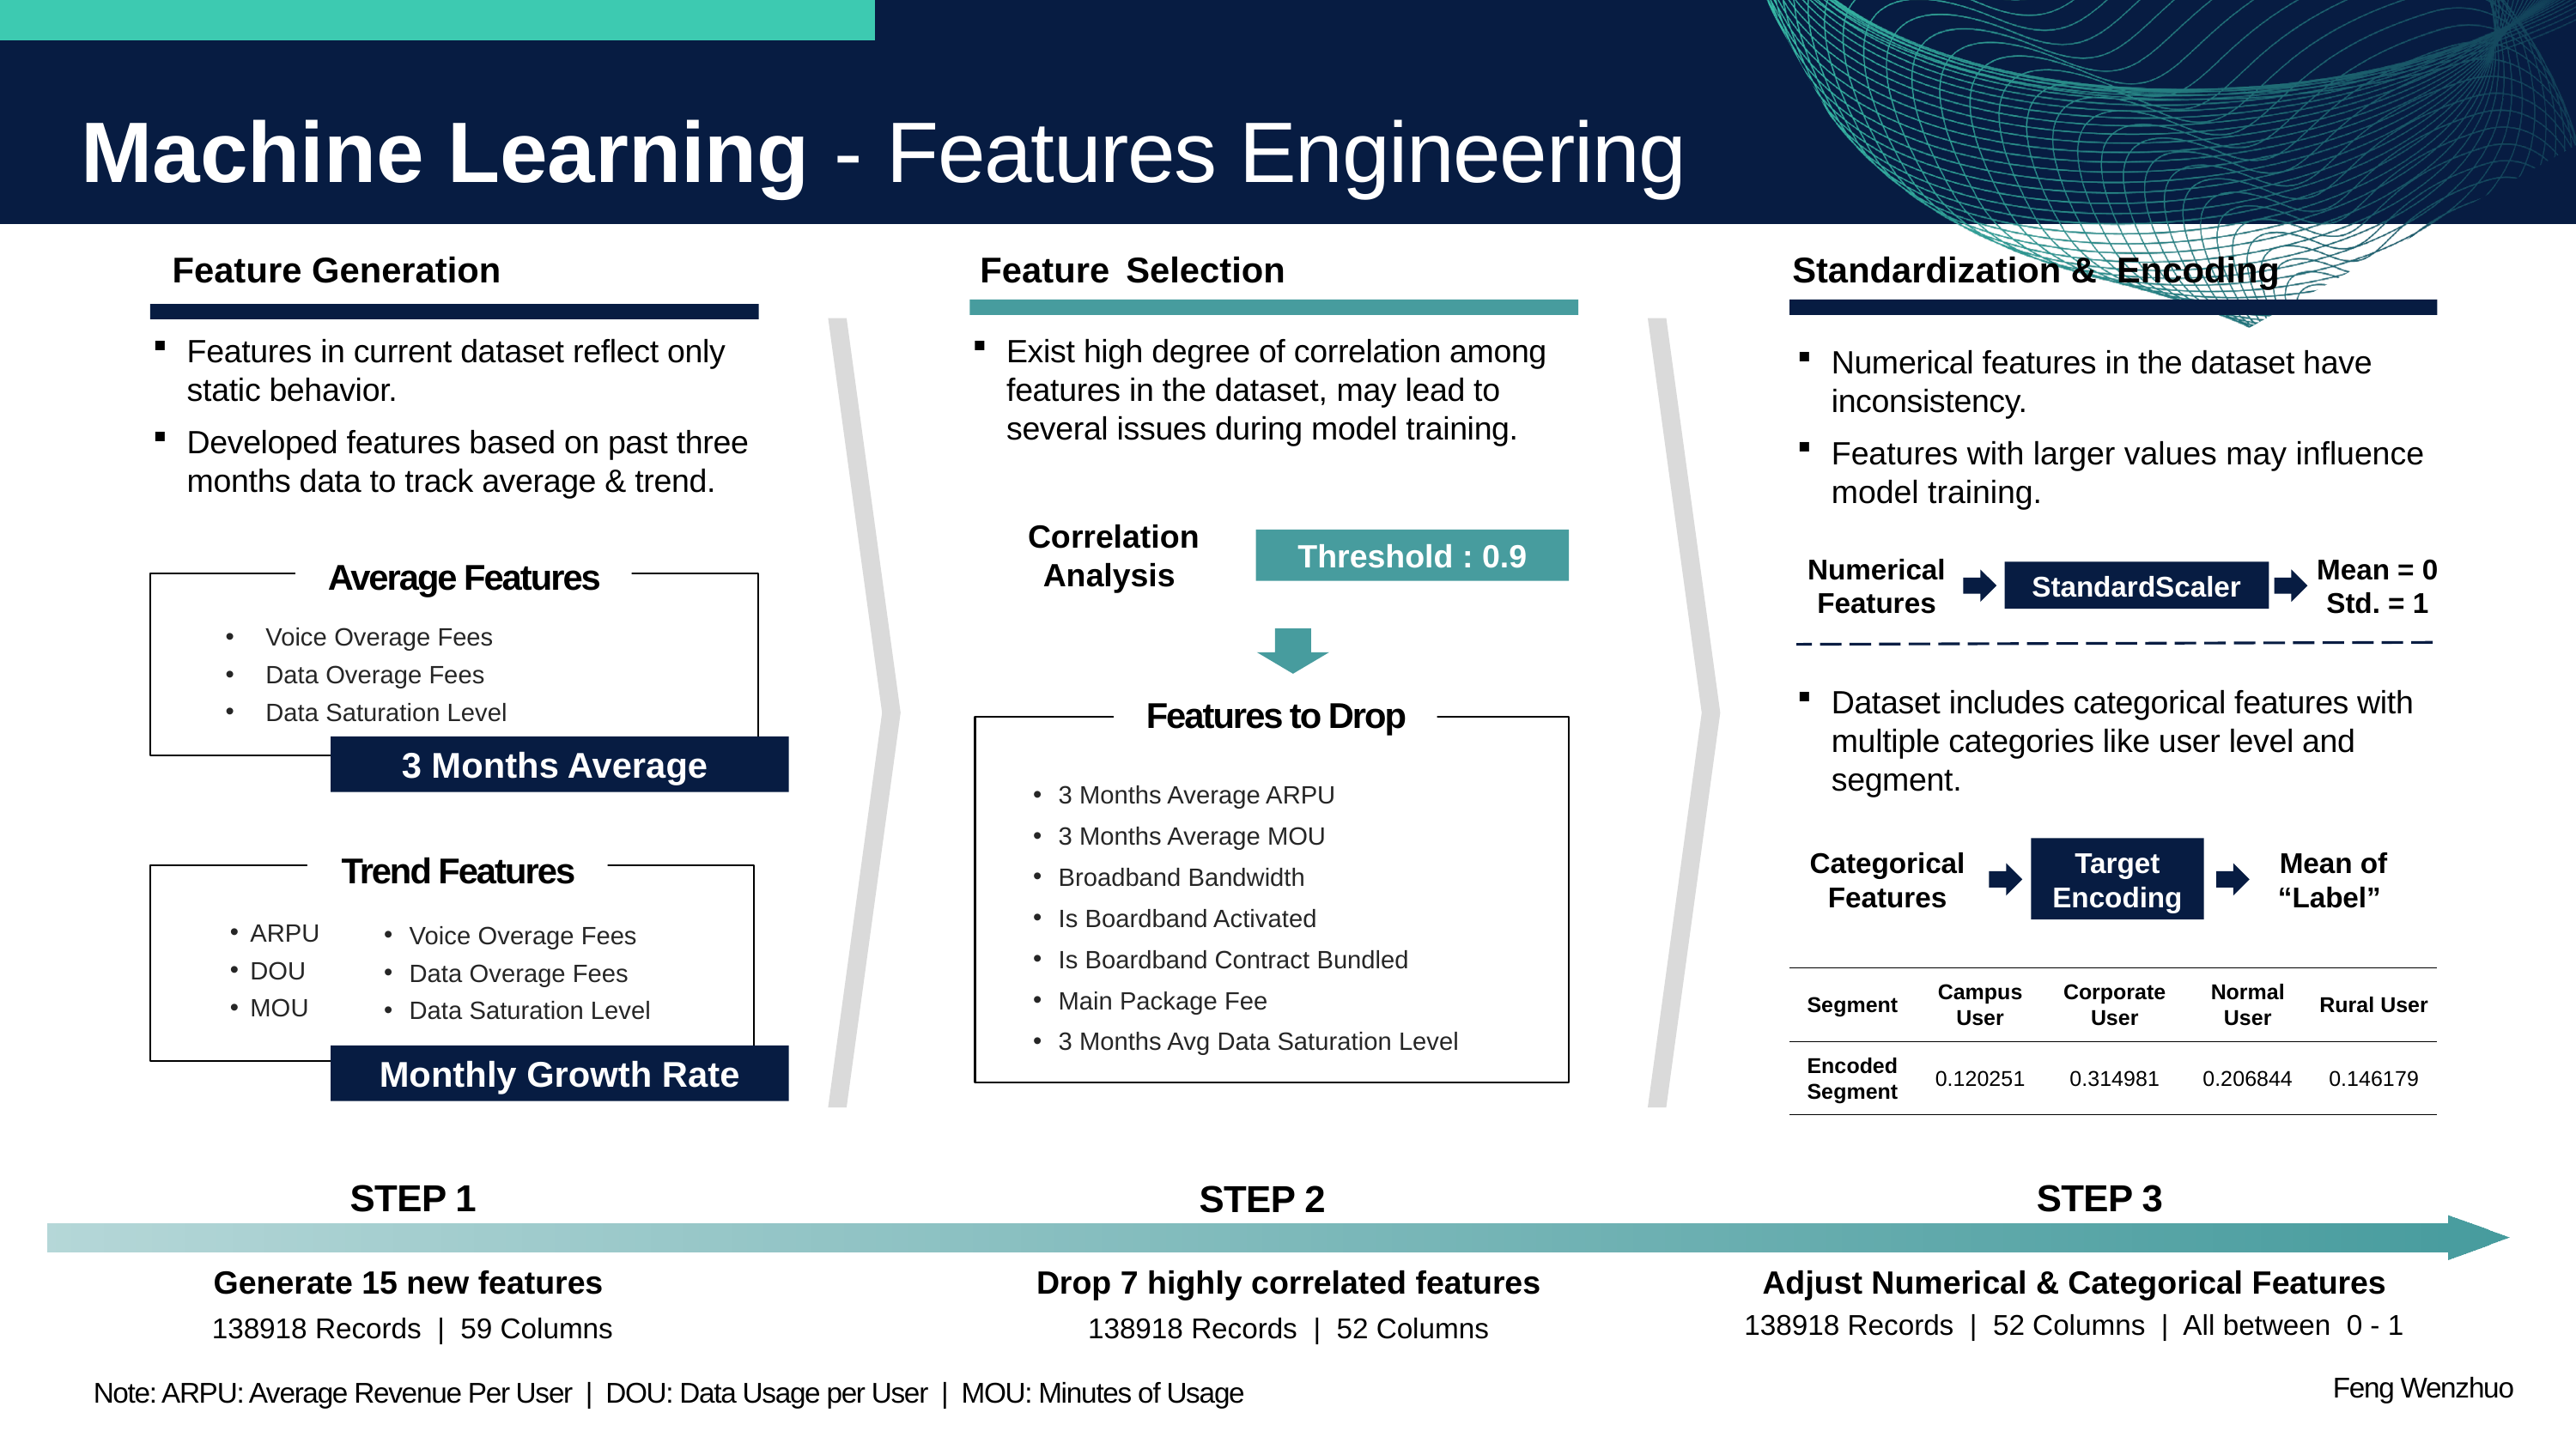

# Machine Learning - Features Engineering
Feature Generation
Feature  Selection
Standardization &  Encoding

Features in current dataset reflect only static behavior.
Developed features based on past three months data to track average & trend.
Exist high degree of correlation among features in the dataset, may lead to several issues during model training.
Numerical features in the dataset have inconsistency.
Features with larger values may influence model training.
Correlation Analysis
Threshold : 0.9
Numerical Features
Mean = 0
Std. = 1
StandardScaler

Average Features

Voice Overage Fees
Data Overage Fees
Data Saturation Level
3 Months Average

Dataset includes categorical features with multiple categories like user level and segment.
Features to Drop

3 Months Average ARPU
3 Months Average MOU
Broadband Bandwidth
Is Boardband Activated
Is Boardband Contract Bundled
Main Package Fee
3 Months Avg Data Saturation Level
Categorical Features
Target
Encoding
 Mean of “Label”

Trend Features

ARPU
DOU
MOU
Voice Overage Fees
Data Overage Fees
Data Saturation Level
Monthly Growth Rate
| Segment | Campus User | Corporate User | Normal User | Rural User |
| --- | --- | --- | --- | --- |
| Encoded Segment | 0.120251 | 0.314981 | 0.206844 | 0.146179 |
STEP 1
STEP 3
STEP 2

Generate 15 new features
Drop 7 highly correlated features
Adjust Numerical & Categorical Features
138918 Records  |  52 Columns  |  All between  0 - 1
138918 Records  |  59 Columns
138918 Records  |  52 Columns
Feng Wenzhuo
Note: ARPU: Average Revenue Per User  |  DOU: Data Usage per User  |  MOU: Minutes of Usage